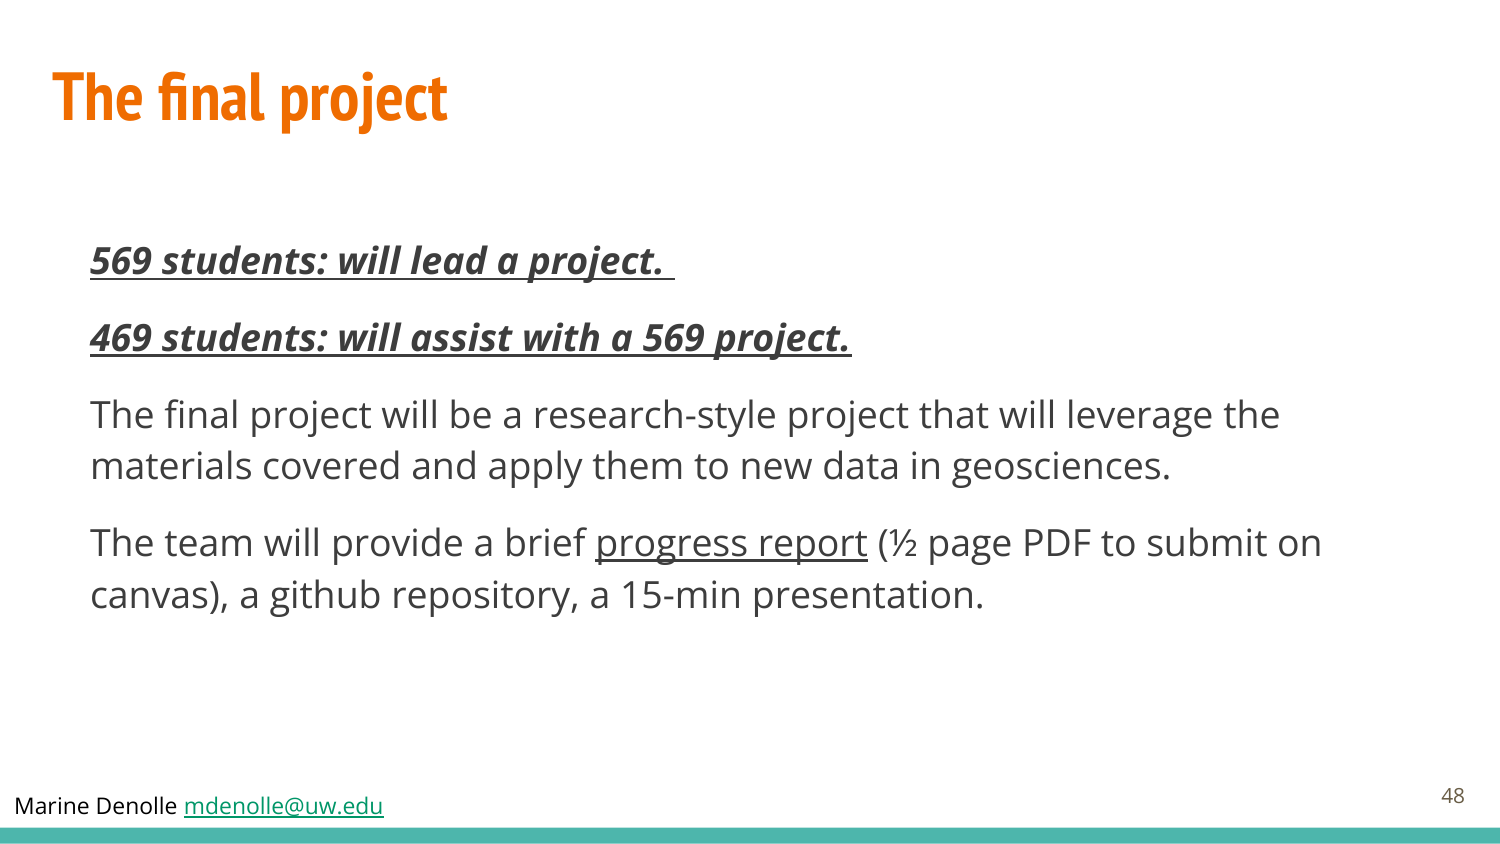

# The final project
569 students: will lead a project.
469 students: will assist with a 569 project.
The final project will be a research-style project that will leverage the materials covered and apply them to new data in geosciences.
The team will provide a brief progress report (½ page PDF to submit on canvas), a github repository, a 15-min presentation.
48
Marine Denolle mdenolle@uw.edu